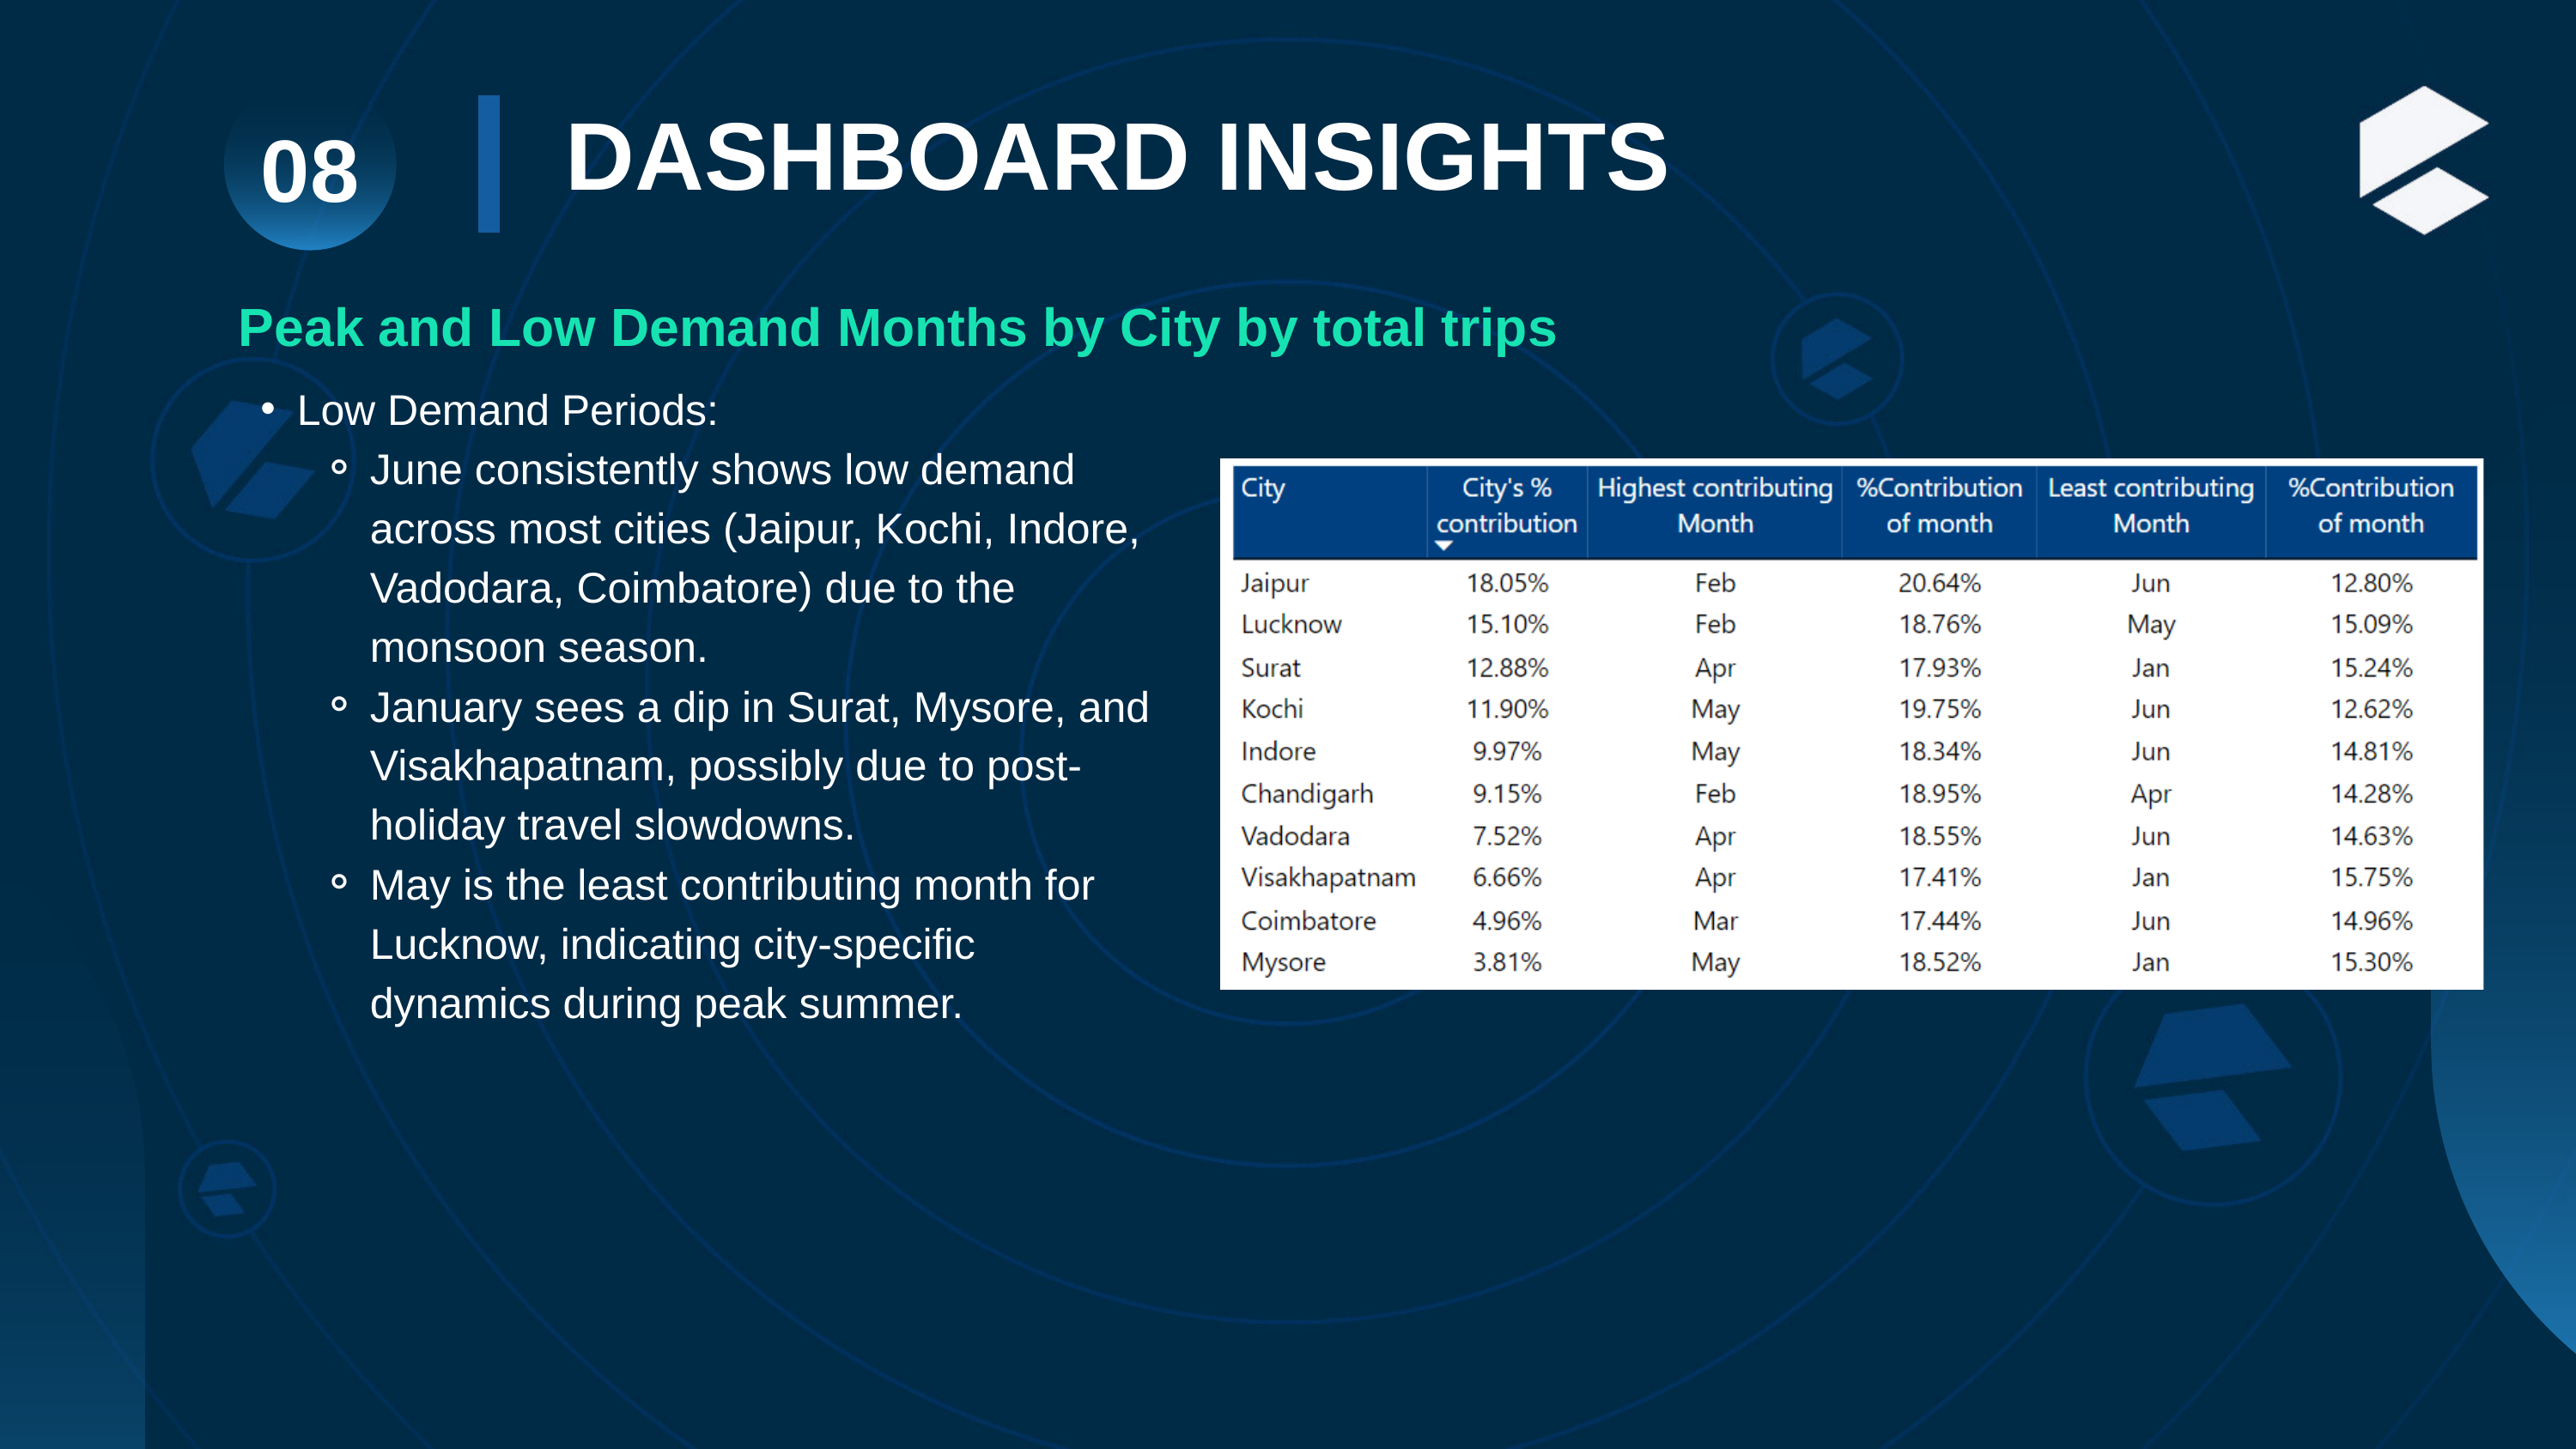

DASHBOARD INSIGHTS
08

 Peak and Low Demand Months by City by total trips

Low Demand Periods:
June consistently shows low demand across most cities (Jaipur, Kochi, Indore, Vadodara, Coimbatore) due to the monsoon season.
January sees a dip in Surat, Mysore, and Visakhapatnam, possibly due to post-holiday travel slowdowns.
May is the least contributing month for Lucknow, indicating city-specific dynamics during peak summer.